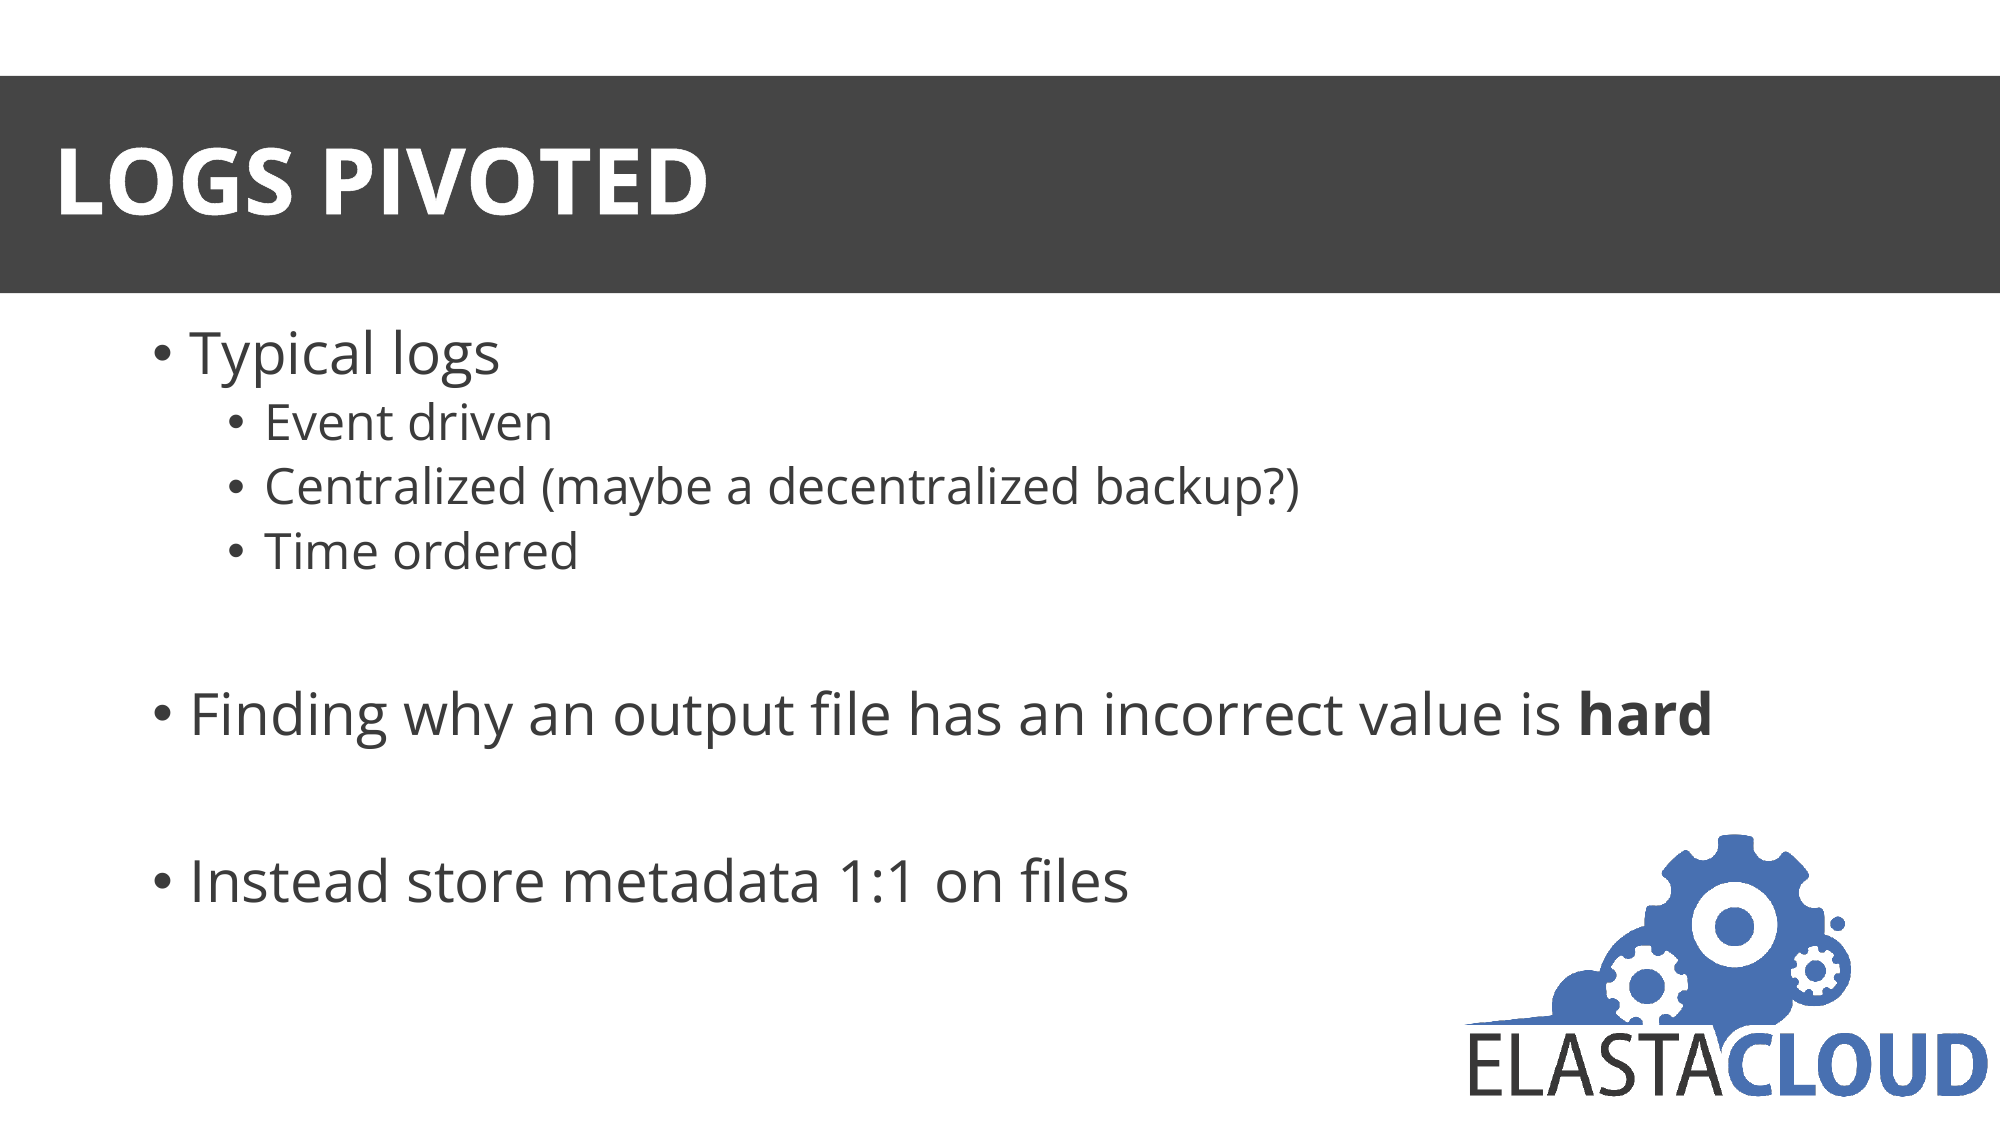

# Logs Pivoted
Typical logs
Event driven
Centralized (maybe a decentralized backup?)
Time ordered

Finding why an output file has an incorrect value is hard

Instead store metadata 1:1 on files